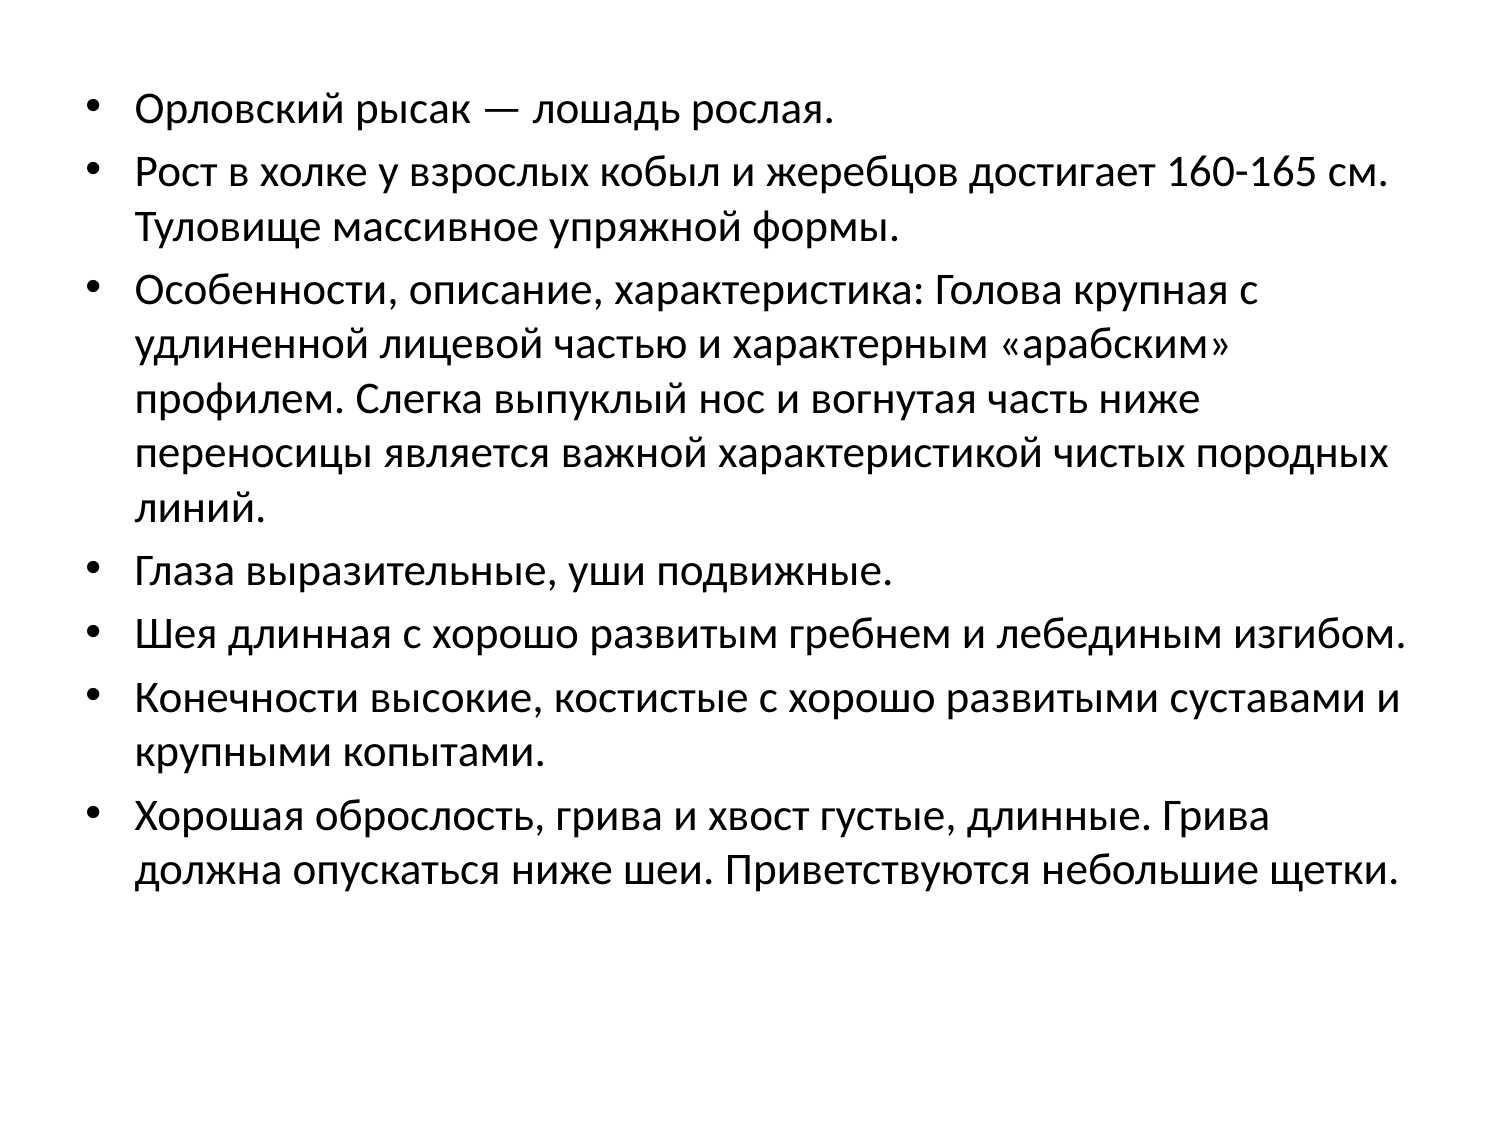

Орловский рысак — лошадь рослая.
Рост в холке у взрослых кобыл и жеребцов достигает 160-165 см. Туловище массивное упряжной формы.
Особенности, описание, характеристика: Голова крупная с удлиненной лицевой частью и характерным «арабским» профилем. Слегка выпуклый нос и вогнутая часть ниже переносицы является важной характеристикой чистых породных линий.
Глаза выразительные, уши подвижные.
Шея длинная с хорошо развитым гребнем и лебединым изгибом.
Конечности высокие, костистые с хорошо развитыми суставами и крупными копытами.
Хорошая оброслость, грива и хвост густые, длинные. Грива должна опускаться ниже шеи. Приветствуются небольшие щетки.